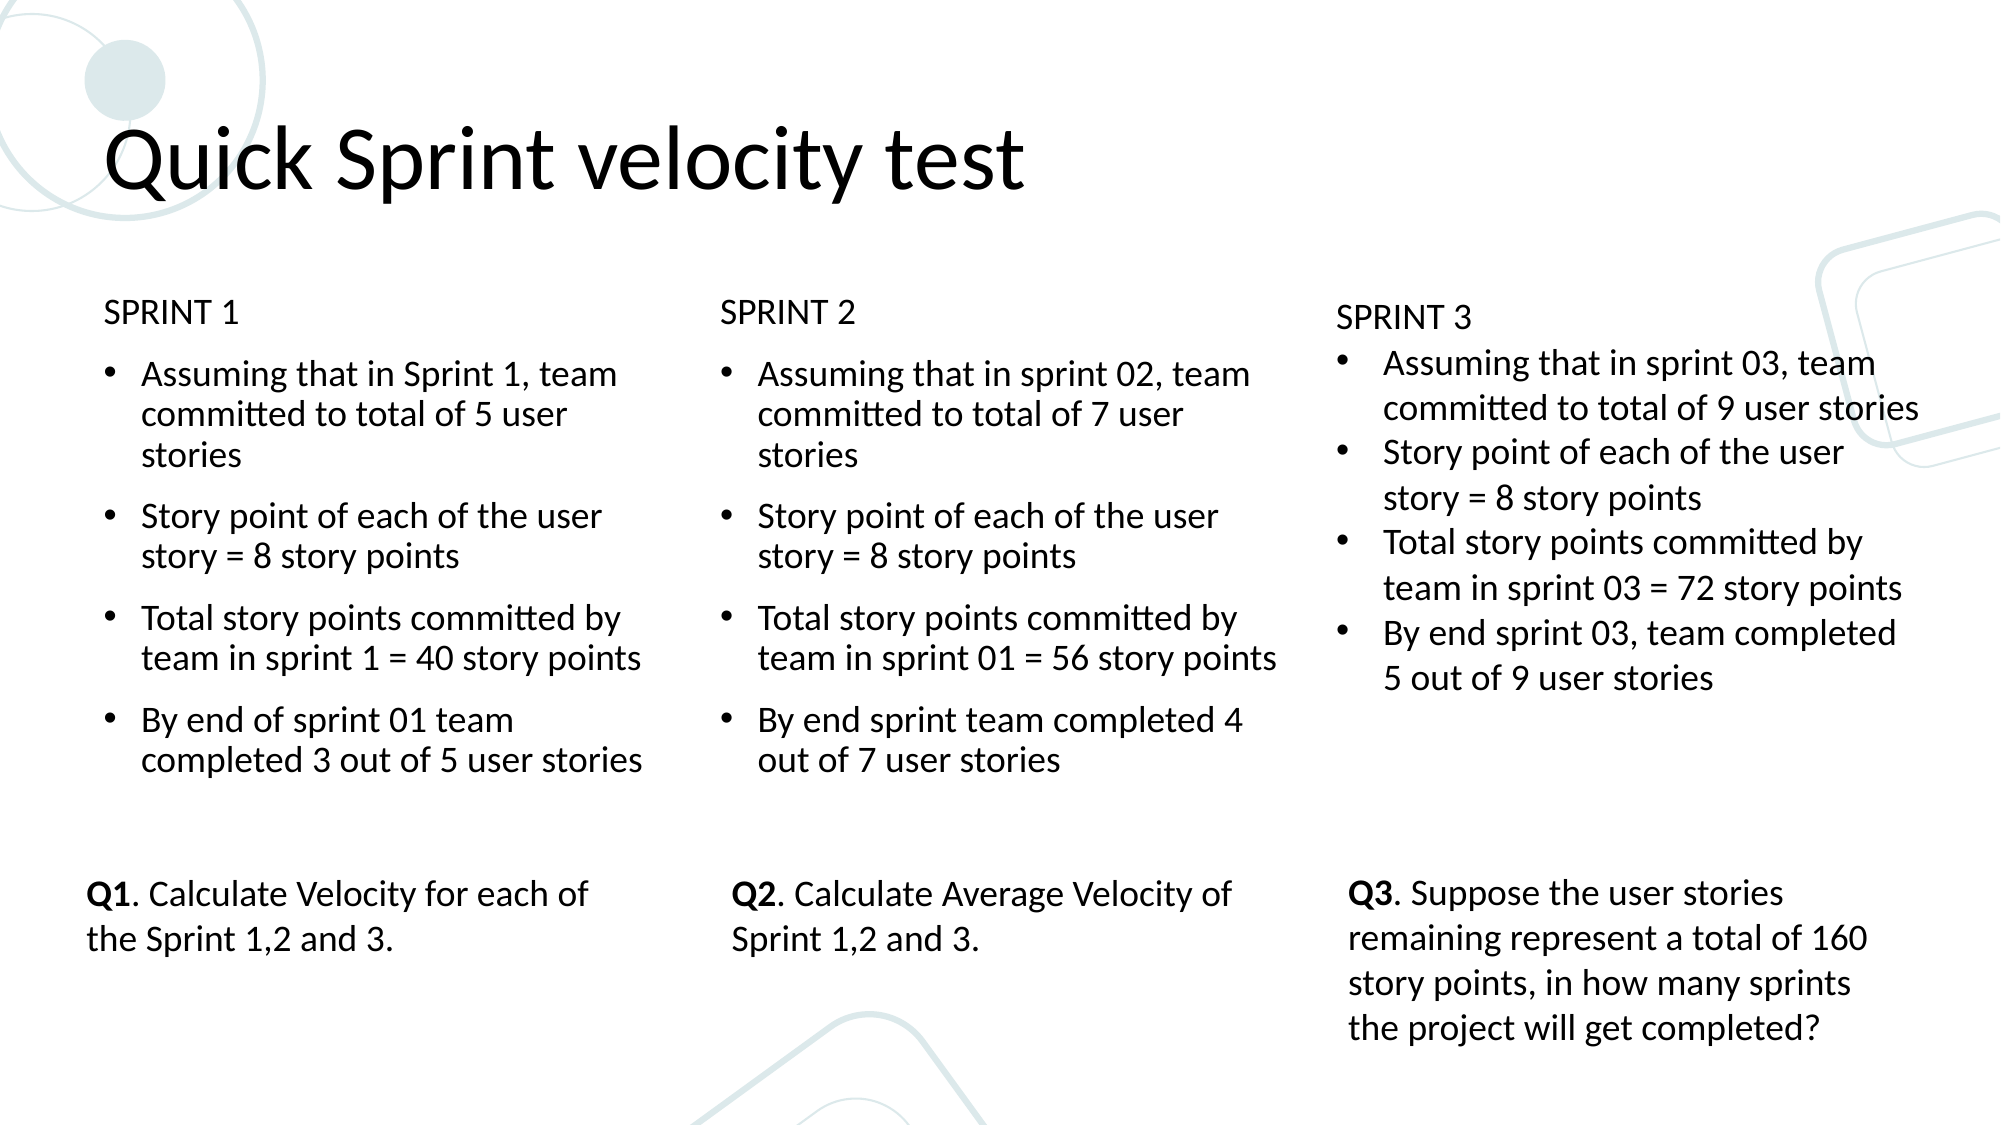

# Quick Sprint velocity test
SPRINT 1
Assuming that in Sprint 1, team committed to total of 5 user stories
Story point of each of the user story = 8 story points
Total story points committed by team in sprint 1 = 40 story points
By end of sprint 01 team completed 3 out of 5 user stories

SPRINT 2
Assuming that in sprint 02, team committed to total of 7 user stories
Story point of each of the user story = 8 story points
Total story points committed by team in sprint 01 = 56 story points
By end sprint team completed 4 out of 7 user stories

SPRINT 3
Assuming that in sprint 03, team committed to total of 9 user stories
Story point of each of the user story = 8 story points
Total story points committed by team in sprint 03 = 72 story points
By end sprint 03, team completed 5 out of 9 user stories

Q3. Suppose the user stories remaining represent a total of 160 story points, in how many sprints the project will get completed?
Q1. Calculate Velocity for each of the Sprint 1,2 and 3.
Q2. Calculate Average Velocity of Sprint 1,2 and 3.